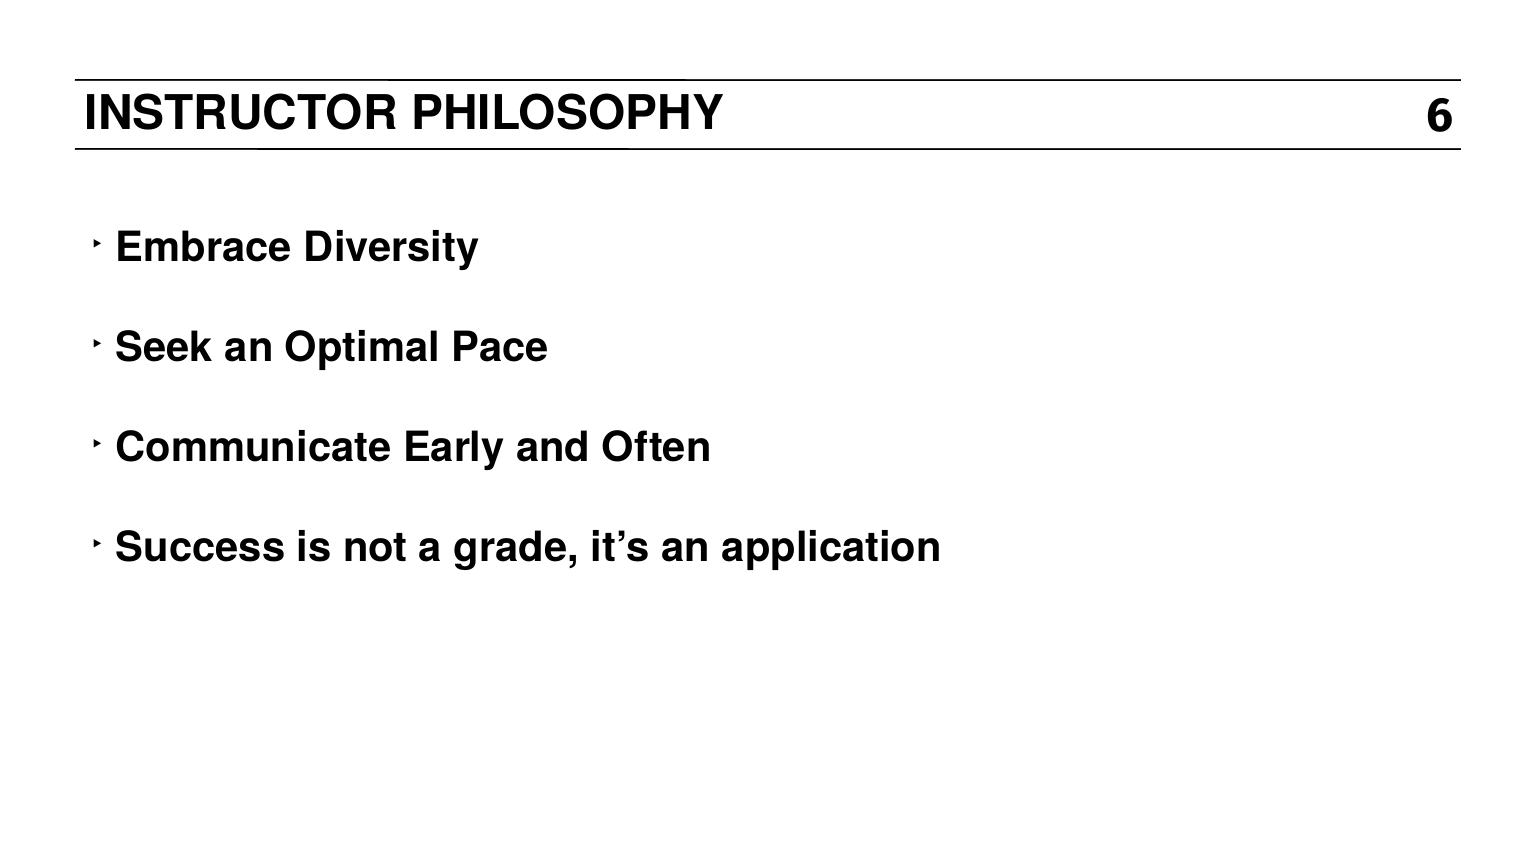

# INSTRUCTOR PHILOSOPHY
6

Embrace Diversity
Seek an Optimal Pace
Communicate Early and Often
Success is not a grade, it’s an application